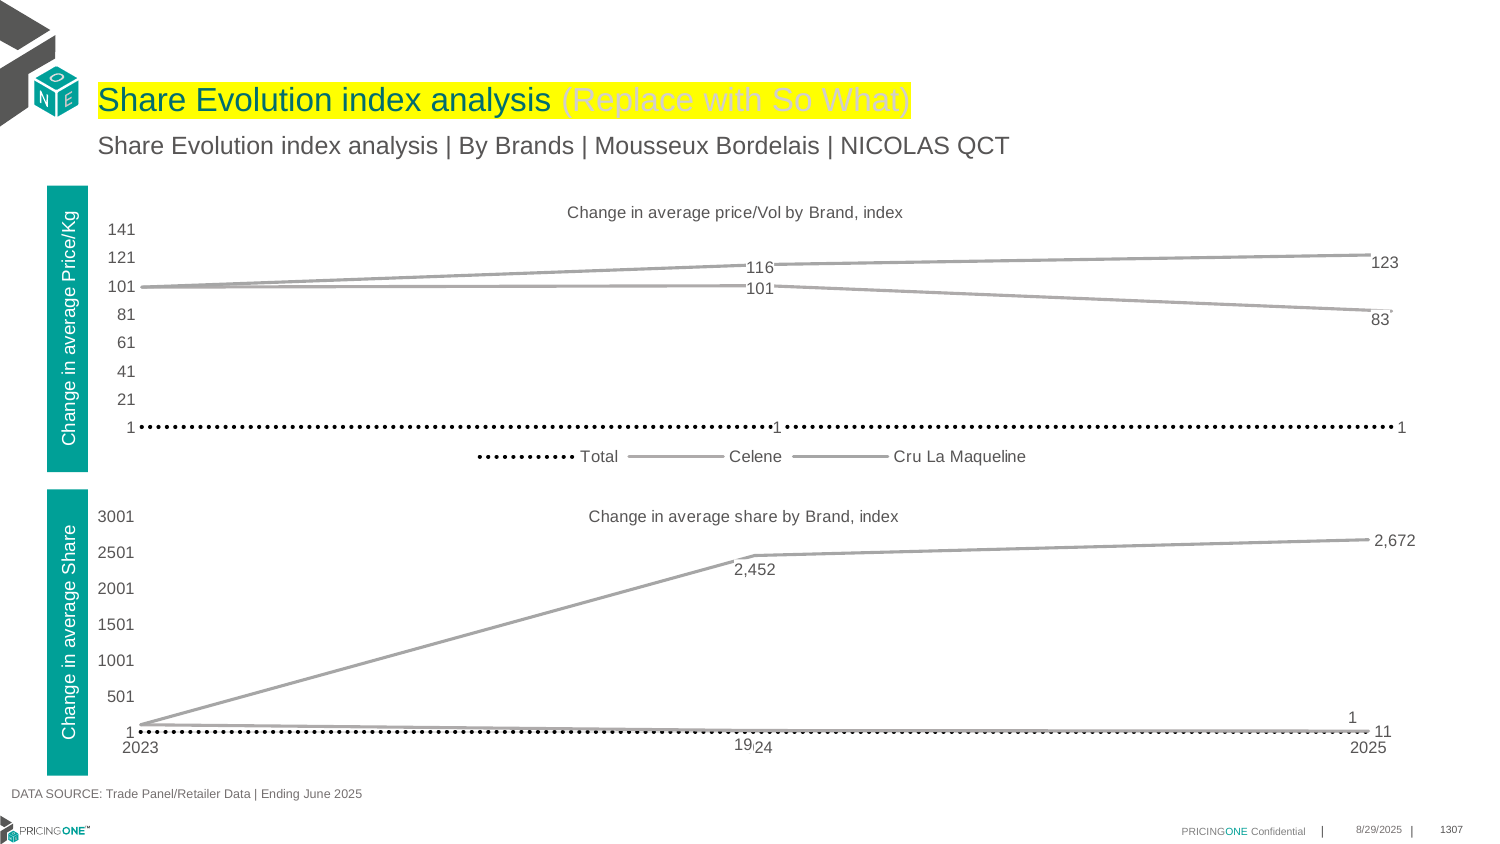

# Share Evolution index analysis (Replace with So What)
Share Evolution index analysis | By Brands | Mousseux Bordelais | NICOLAS QCT

### Chart: Change in average price/Vol by Brand, index

| Category | Total | Celene | Cru La Maqueline |
|---|---|---|---|
| 2023 | 1.0 | 100.0 | 100.0 |
| 2024 | 1.050894731893823 | 101.0 | 116.0 |
| 2025 | 1.0831661913566706 | 83.0 | 123.0 |
Change in average Price/Kg

### Chart: Change in average share by Brand, index

| Category | Total | Celene | Cru La Maqueline |
|---|---|---|---|
| 2023 | 1.0 | 100.0 | 100.0 |
| 2024 | 1.0 | 19.0 | 2452.0 |
| 2025 | 1.0 | 11.0 | 2672.0 |
Change in average Share
DATA SOURCE: Trade Panel/Retailer Data | Ending June 2025

8/29/2025
1307